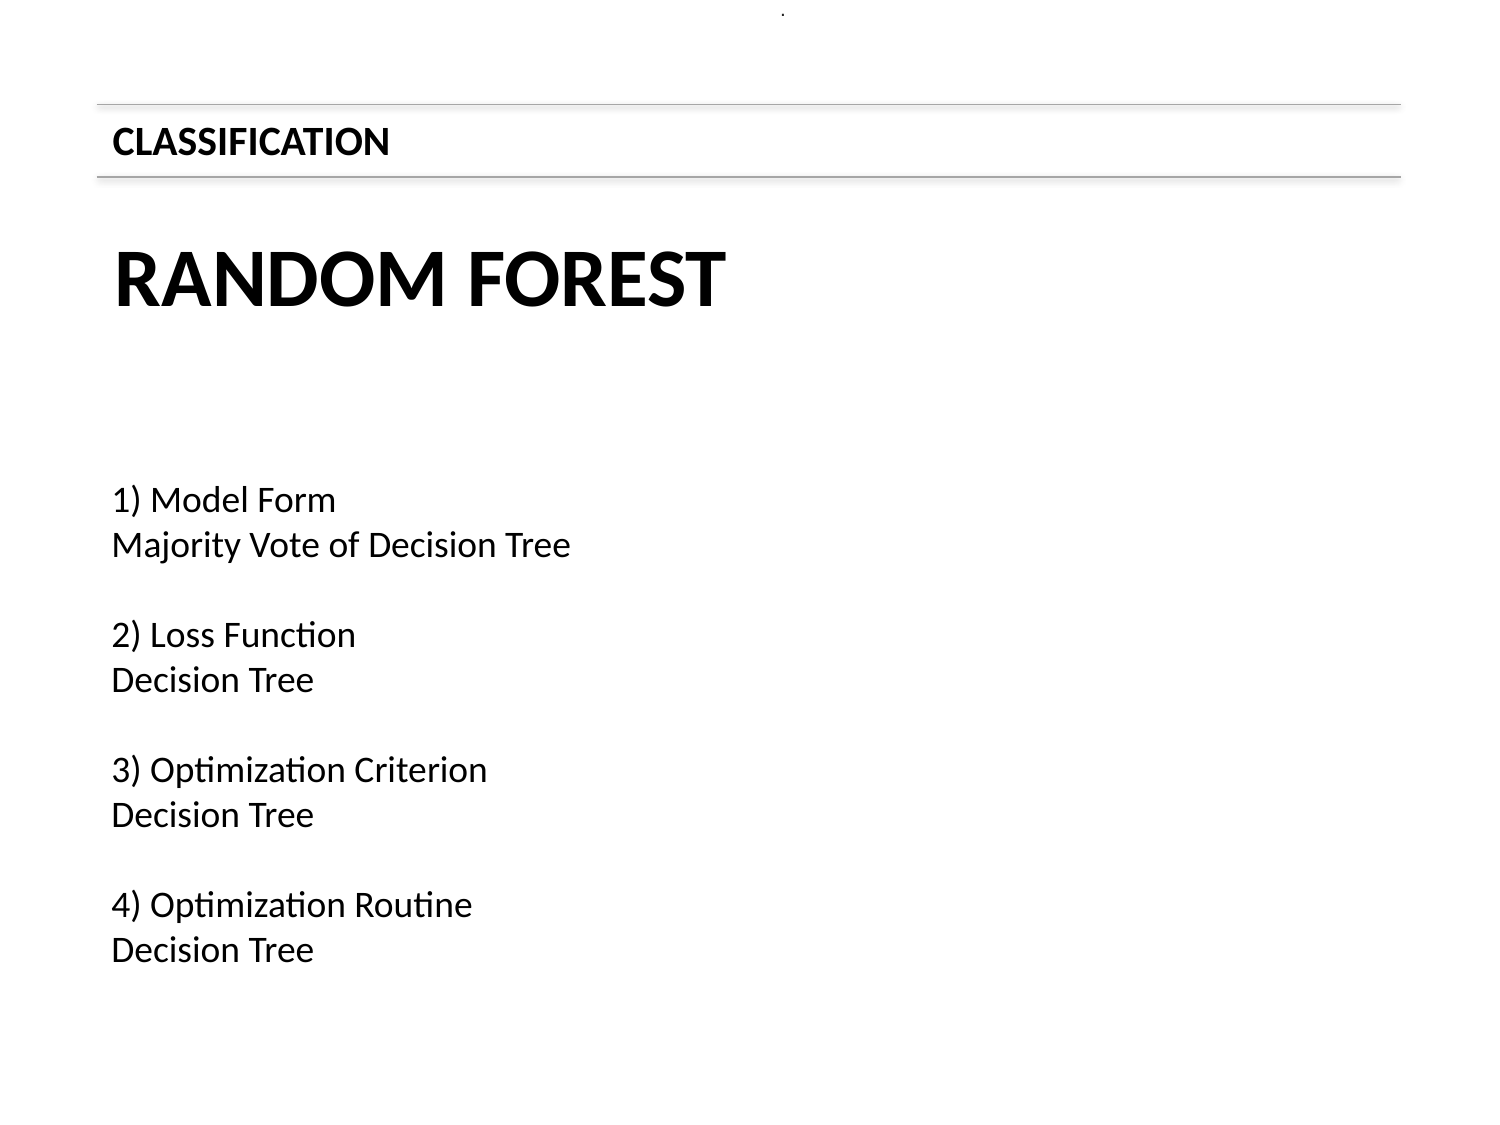

.

CLASSIFICATION
RANDOM FOREST
1) Model Form
Majority Vote of Decision Tree

2) Loss Function
Decision Tree

3) Optimization Criterion
Decision Tree

4) Optimization Routine
Decision Tree